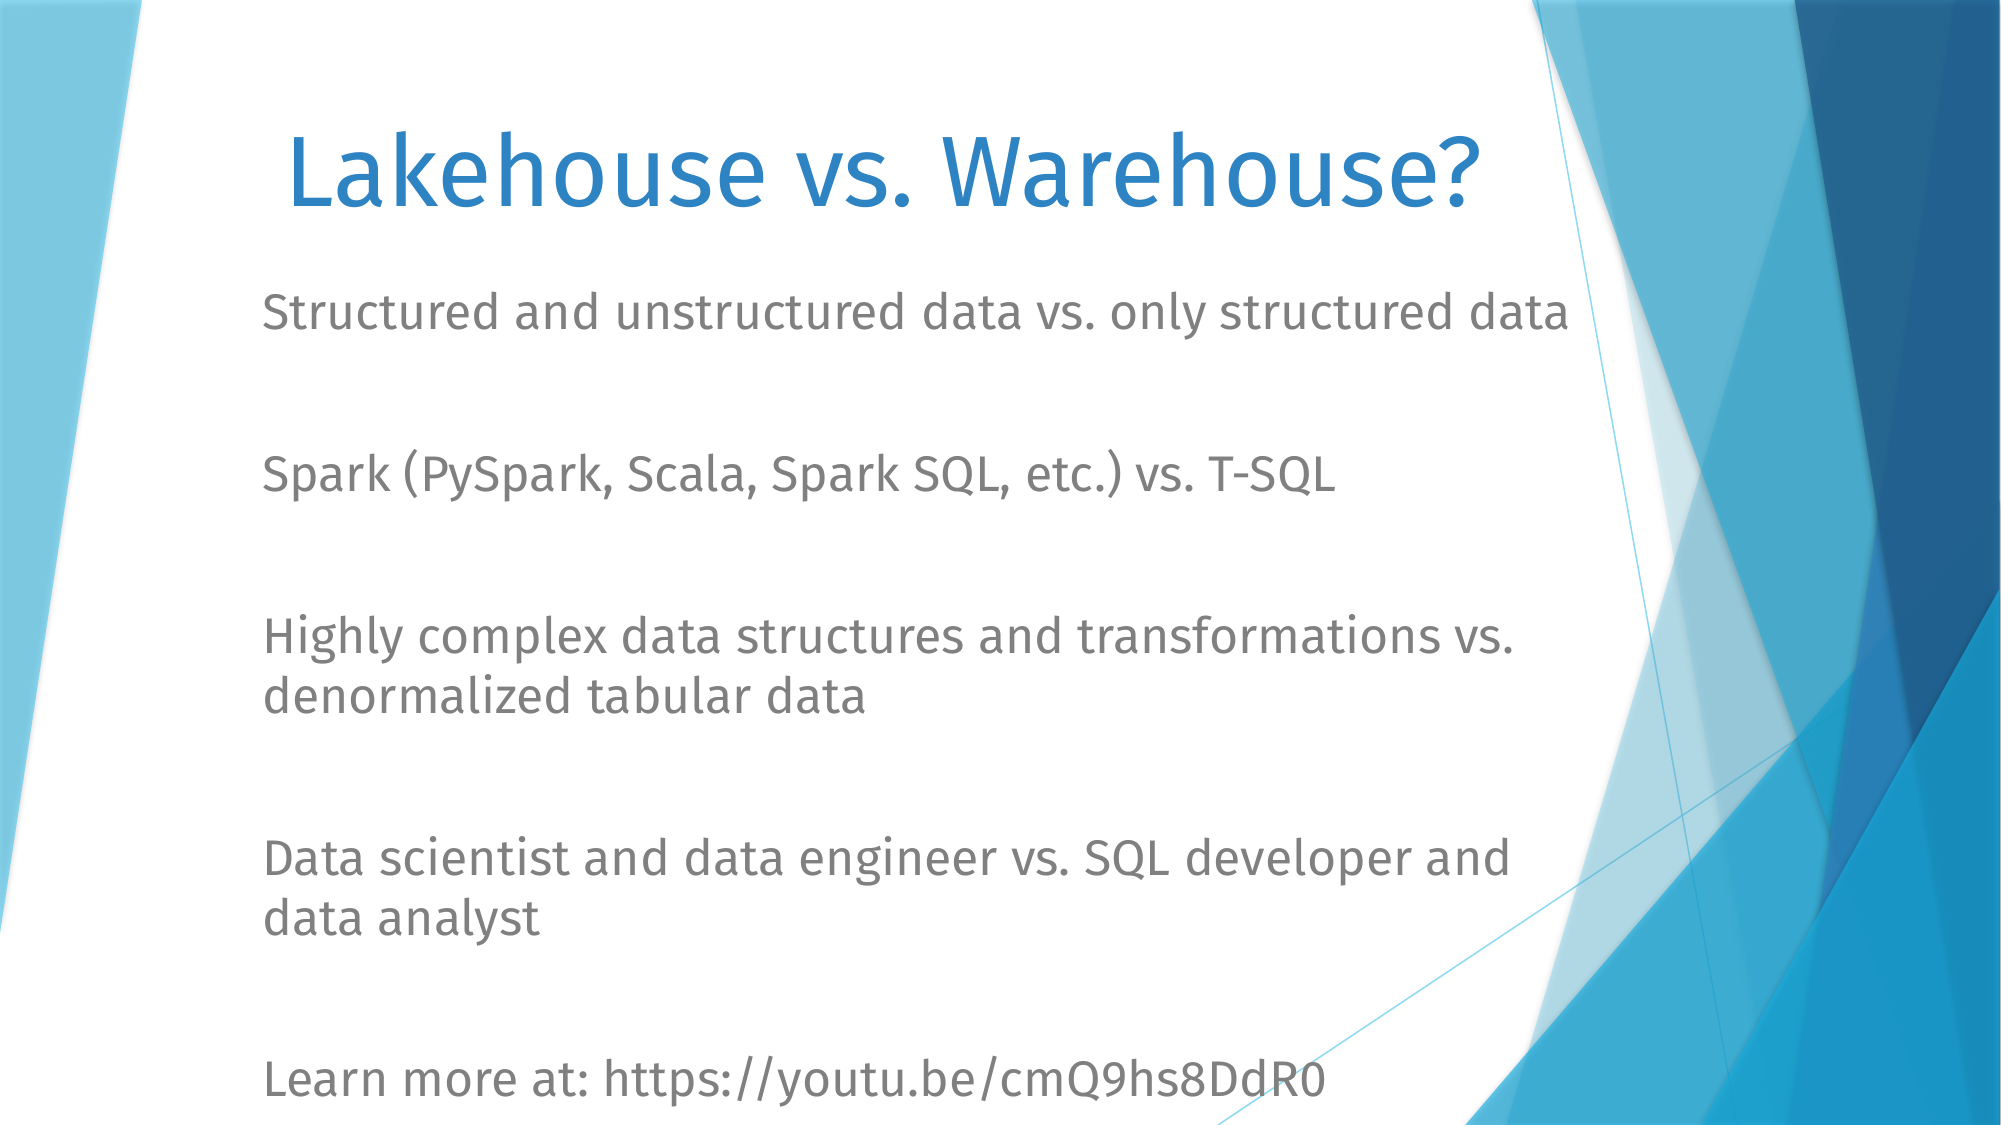

# Lakehouse vs. Warehouse?
Structured and unstructured data vs. only structured data

Spark (PySpark, Scala, Spark SQL, etc.) vs. T-SQL

Highly complex data structures and transformations vs. denormalized tabular data

Data scientist and data engineer vs. SQL developer and data analyst

Learn more at: https://youtu.be/cmQ9hs8DdR0